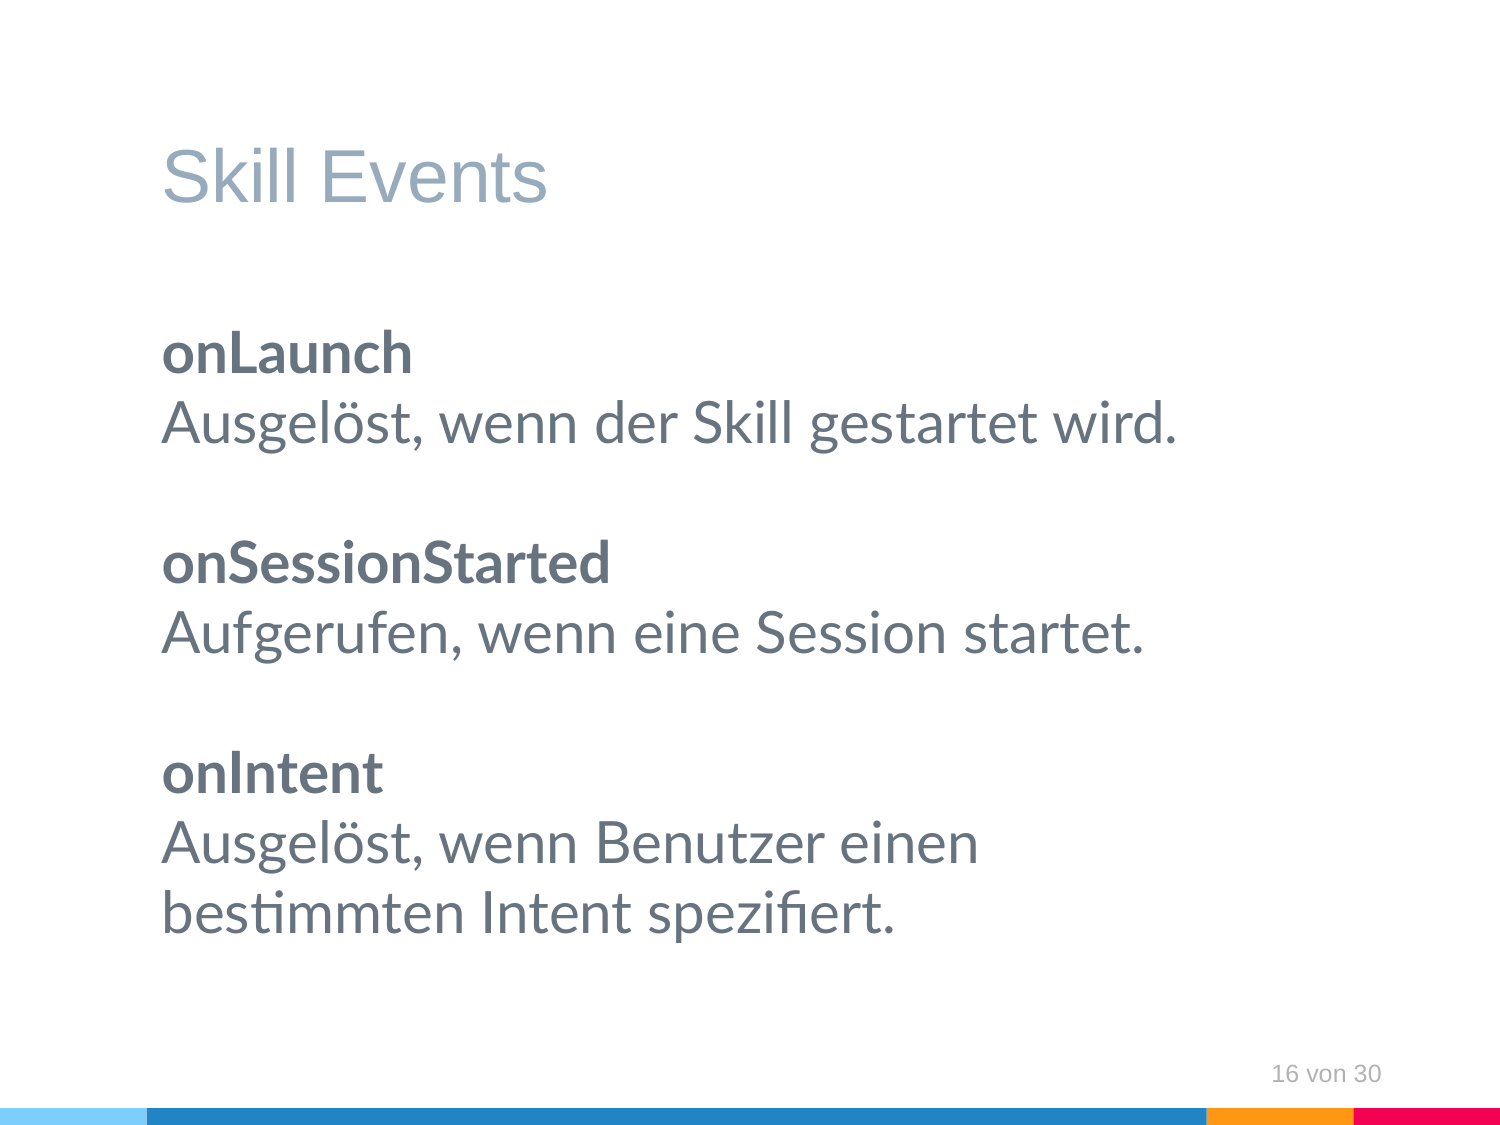

# Skill Events
onLaunch
Ausgelöst, wenn der Skill gestartet wird.

onSessionStarted
Aufgerufen, wenn eine Session startet.

onIntent
Ausgelöst, wenn Benutzer einen bestimmten Intent spezifiert.

16 von 30